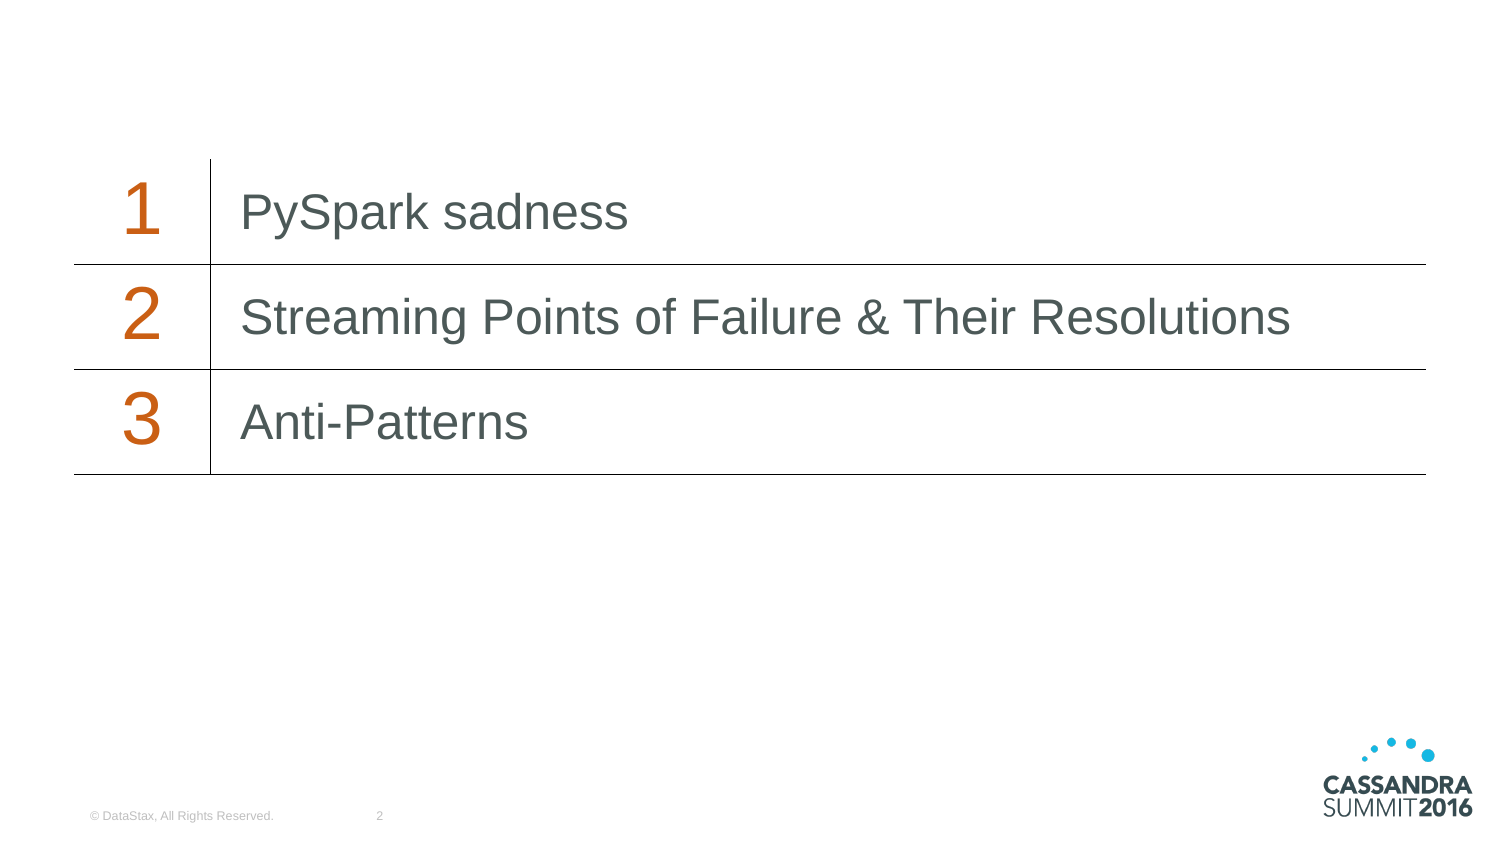

| 1 | PySpark sadness |
| --- | --- |
| 2 | Streaming Points of Failure & Their Resolutions |
| 3 | Anti-Patterns |
© DataStax, All Rights Reserved.
2